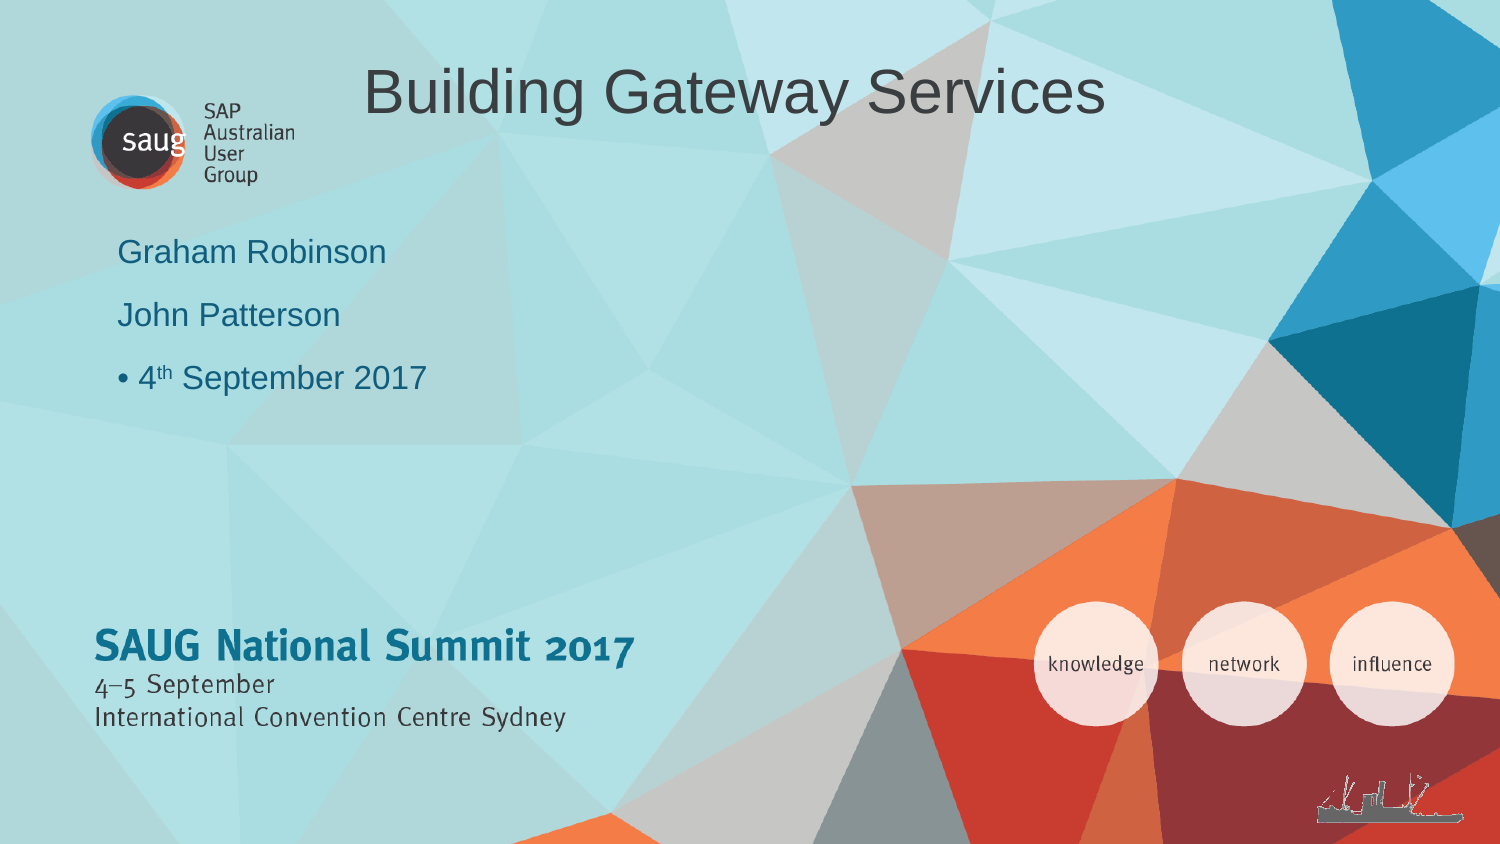

# Building Gateway Services
Graham Robinson
John Patterson
• 4th September 2017